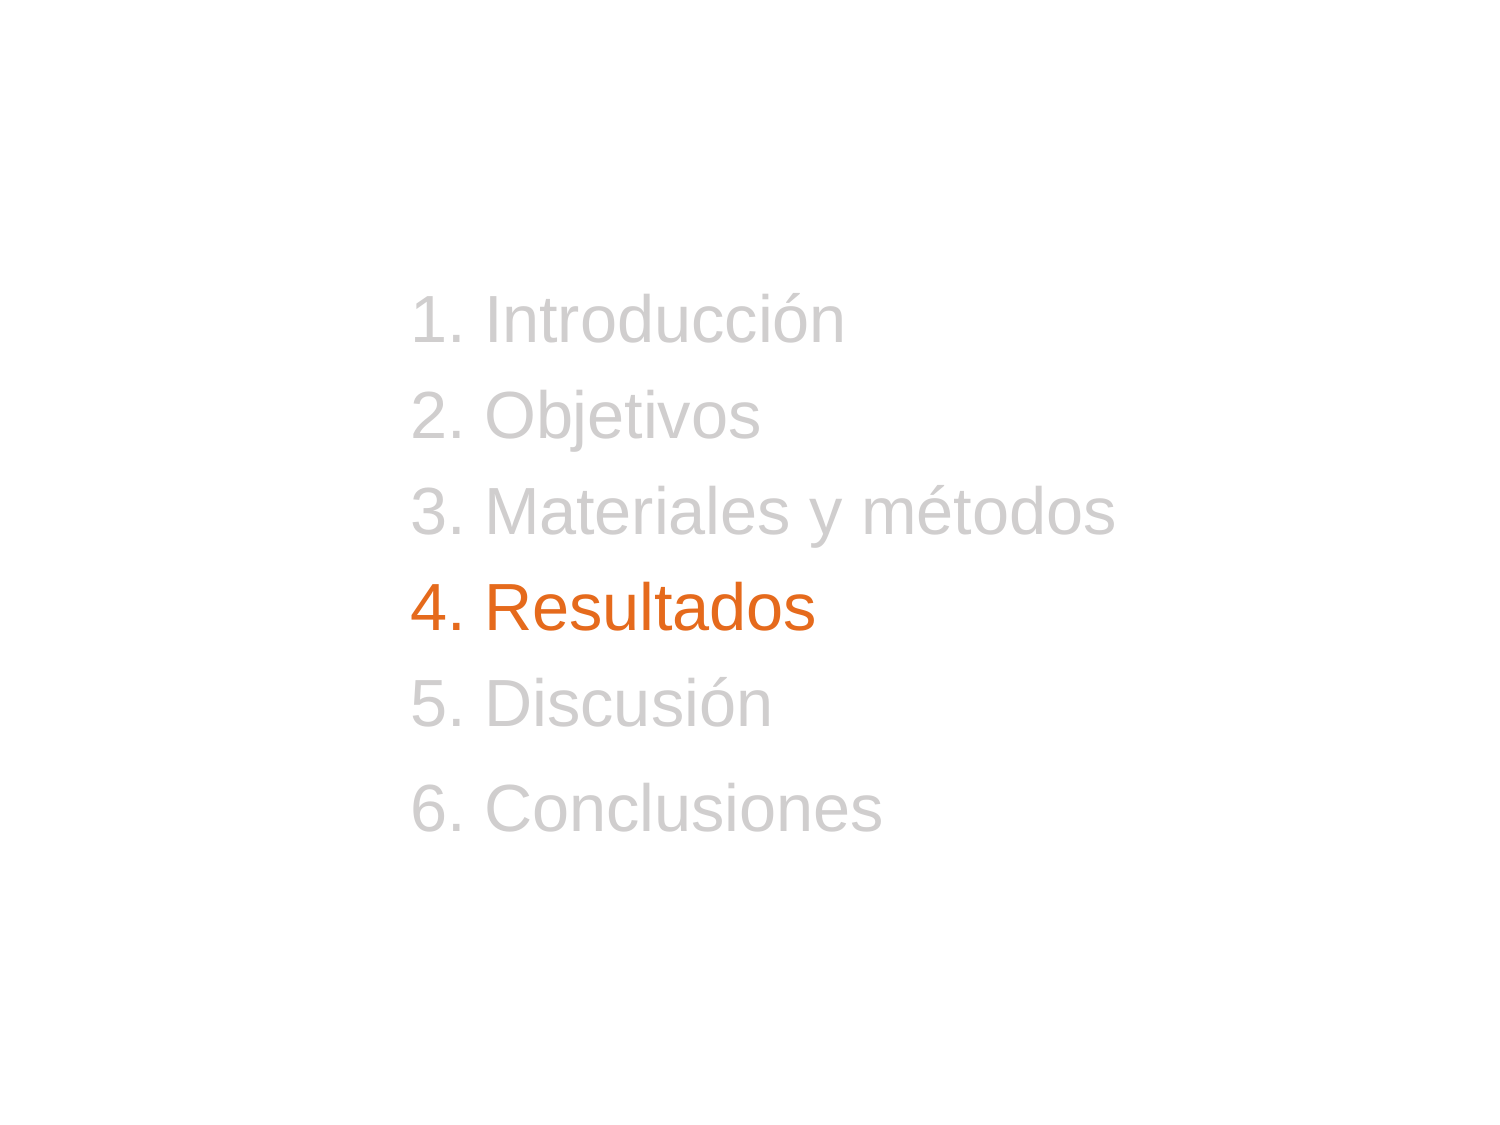

1. Introducción
2. Objetivos
3. Materiales y métodos
4. Resultados
5. Discusión
6. Conclusiones